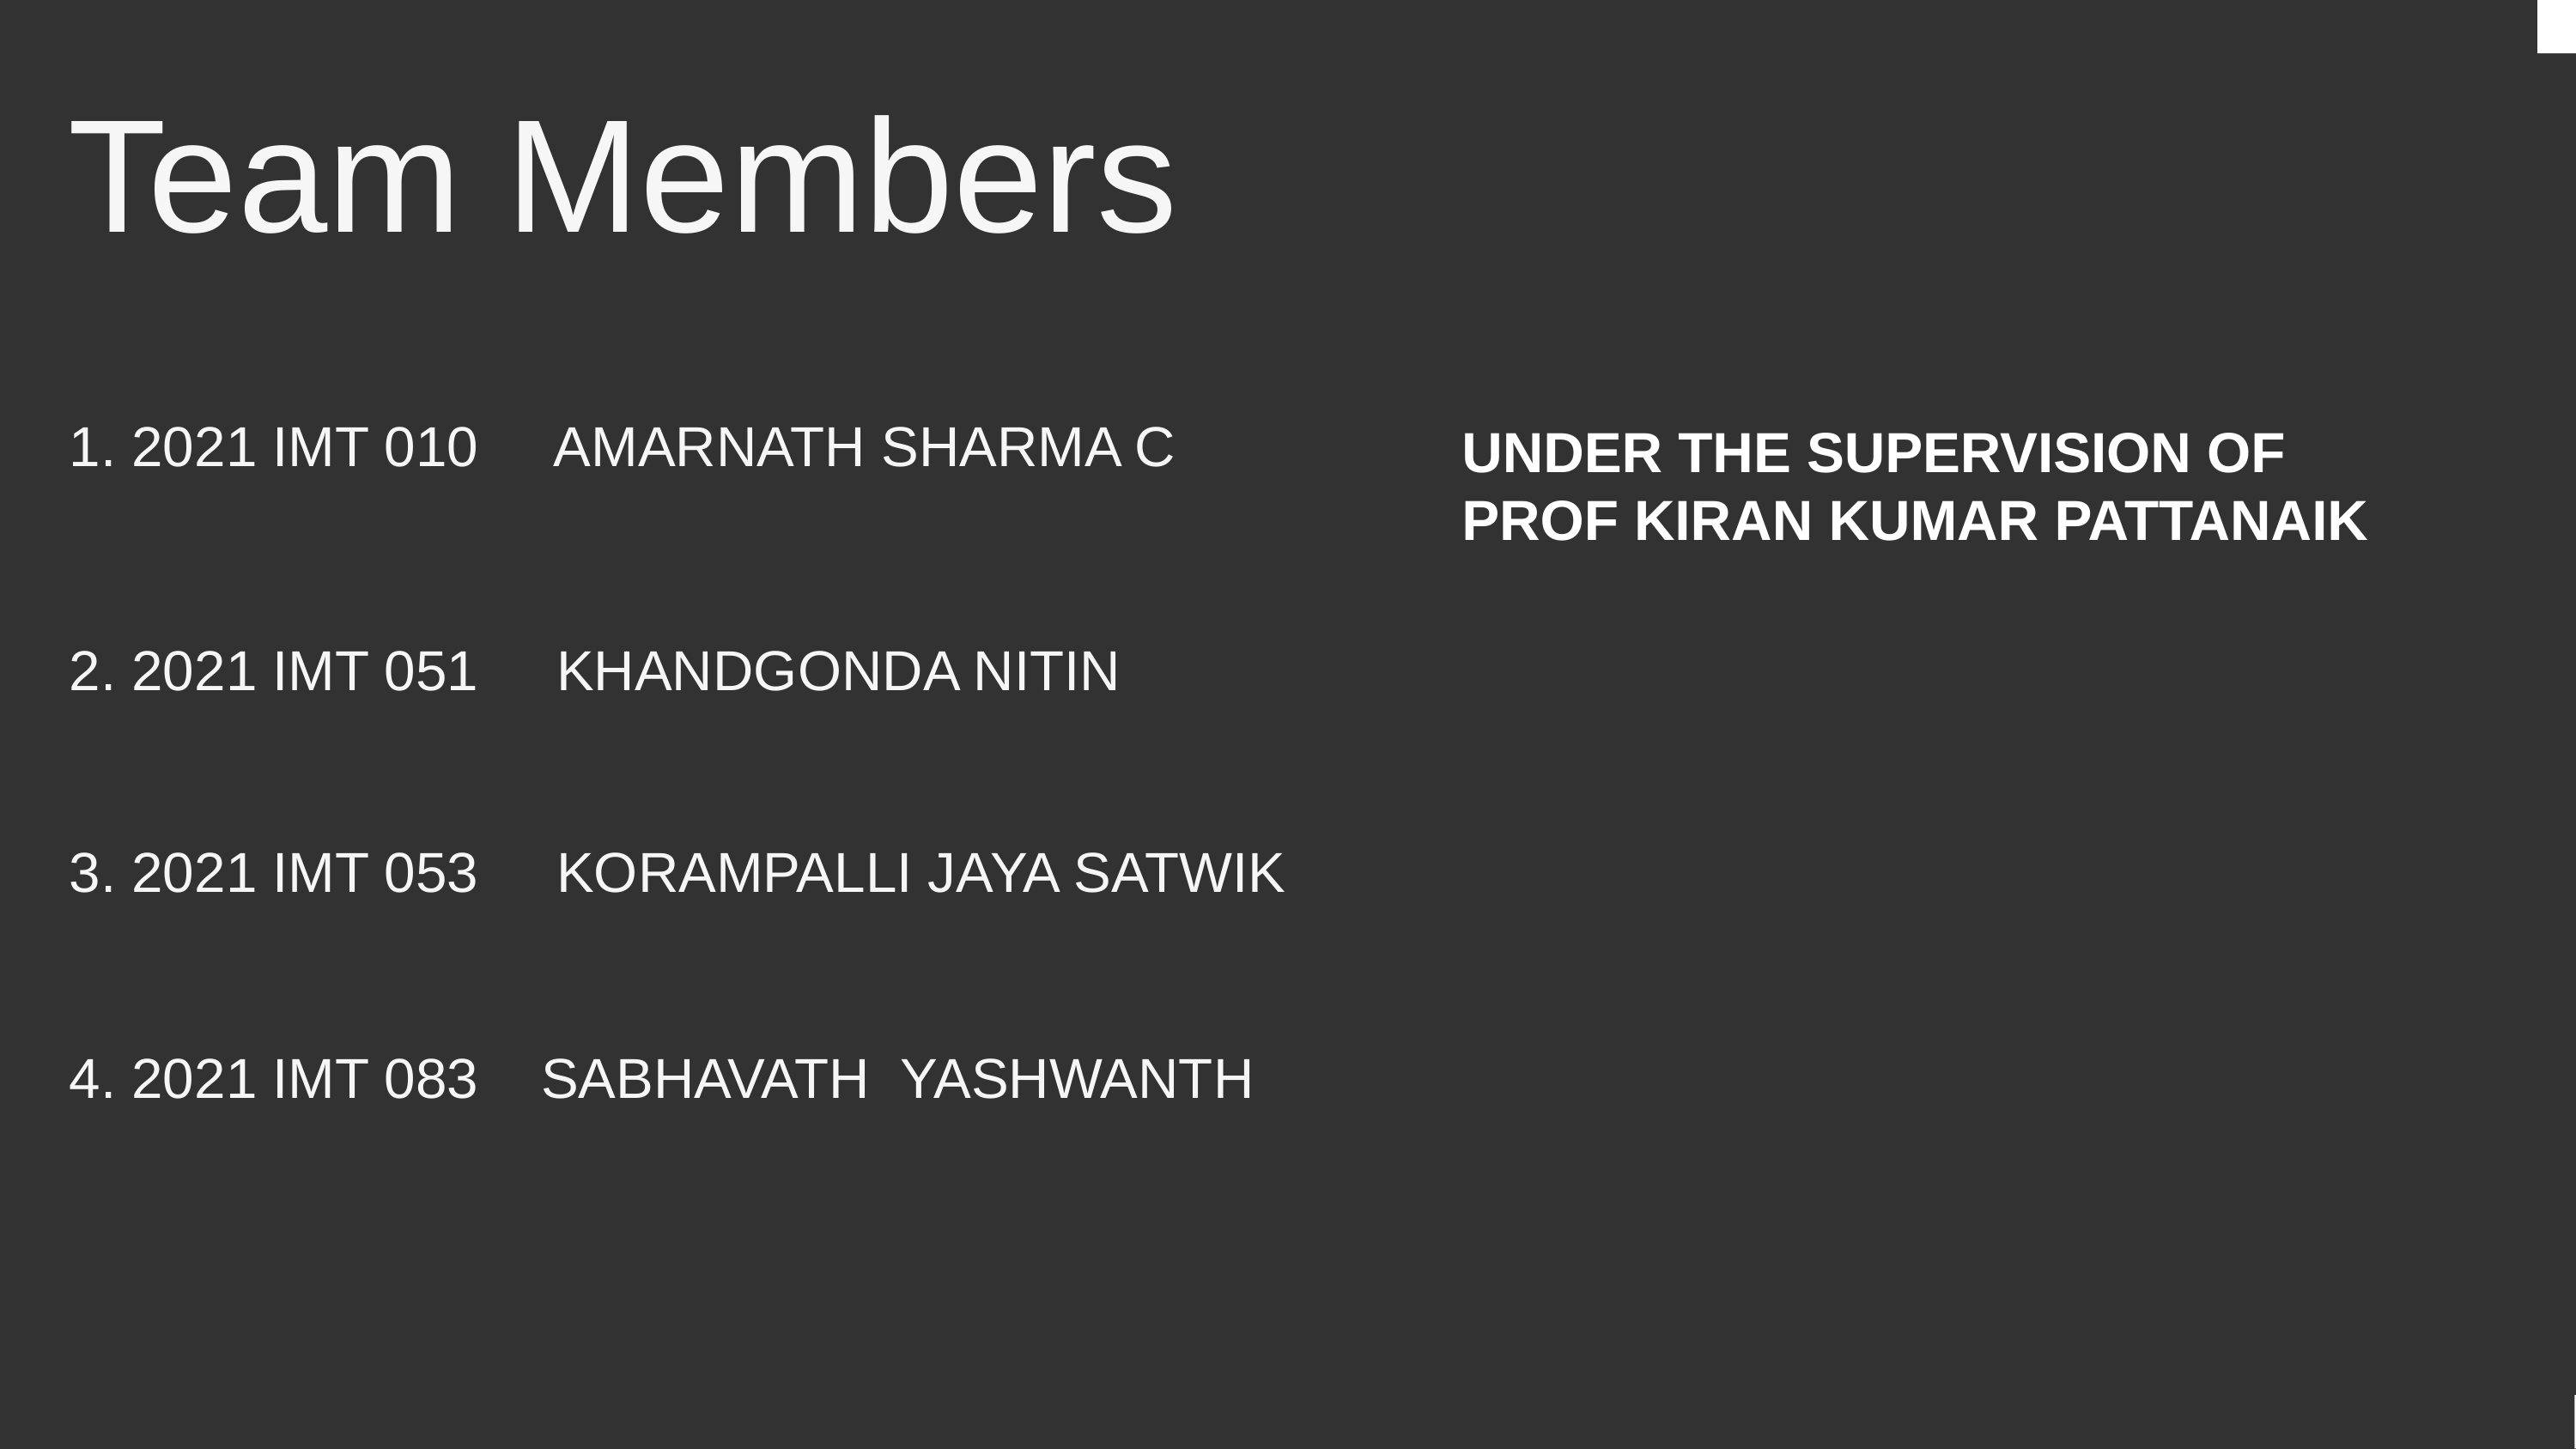

Team Members
UNDER THE SUPERVISION OF
PROF KIRAN KUMAR PATTANAIK
1. 2021 IMT 010     AMARNATH SHARMA C
2. 2021 IMT 051     KHANDGONDA NITIN
3. 2021 IMT 053     KORAMPALLI JAYA SATWIK
4. 2021 IMT 083    SABHAVATH  YASHWANTH